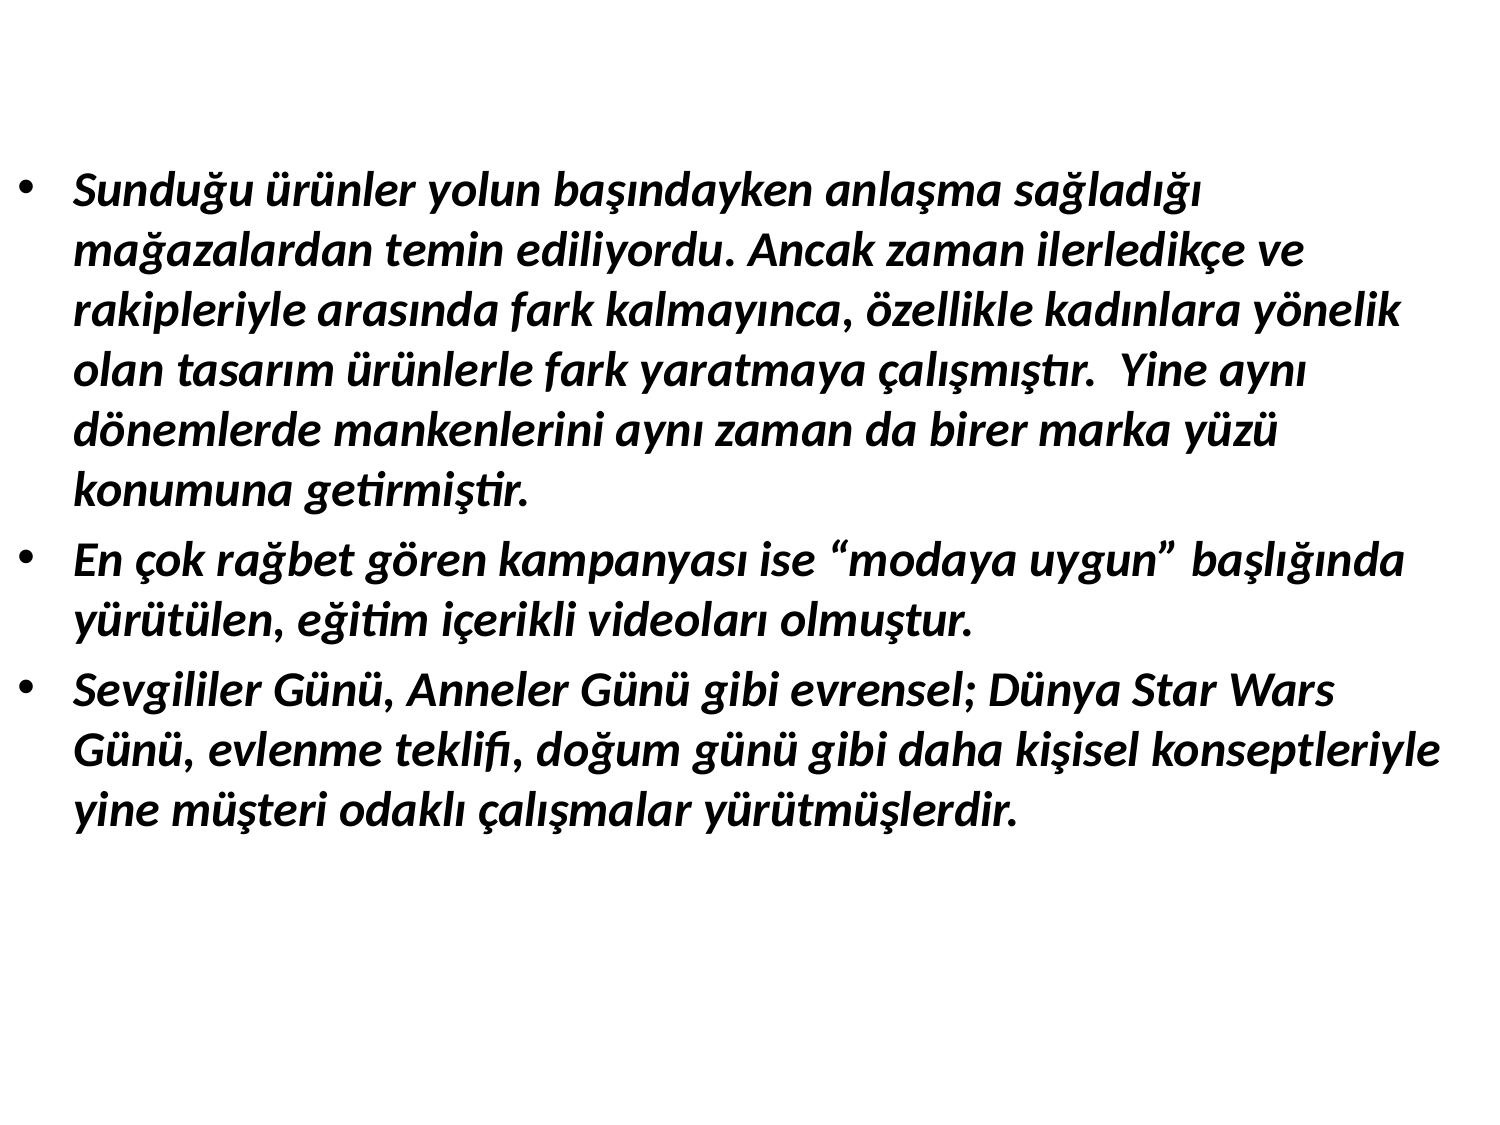

Sunduğu ürünler yolun başındayken anlaşma sağladığı mağazalardan temin ediliyordu. Ancak zaman ilerledikçe ve rakipleriyle arasında fark kalmayınca, özellikle kadınlara yönelik olan tasarım ürünlerle fark yaratmaya çalışmıştır.  Yine aynı dönemlerde mankenlerini aynı zaman da birer marka yüzü konumuna getirmiştir.
En çok rağbet gören kampanyası ise “modaya uygun” başlığında yürütülen, eğitim içerikli videoları olmuştur.
Sevgililer Günü, Anneler Günü gibi evrensel; Dünya Star Wars Günü, evlenme teklifi, doğum günü gibi daha kişisel konseptleriyle yine müşteri odaklı çalışmalar yürütmüşlerdir.